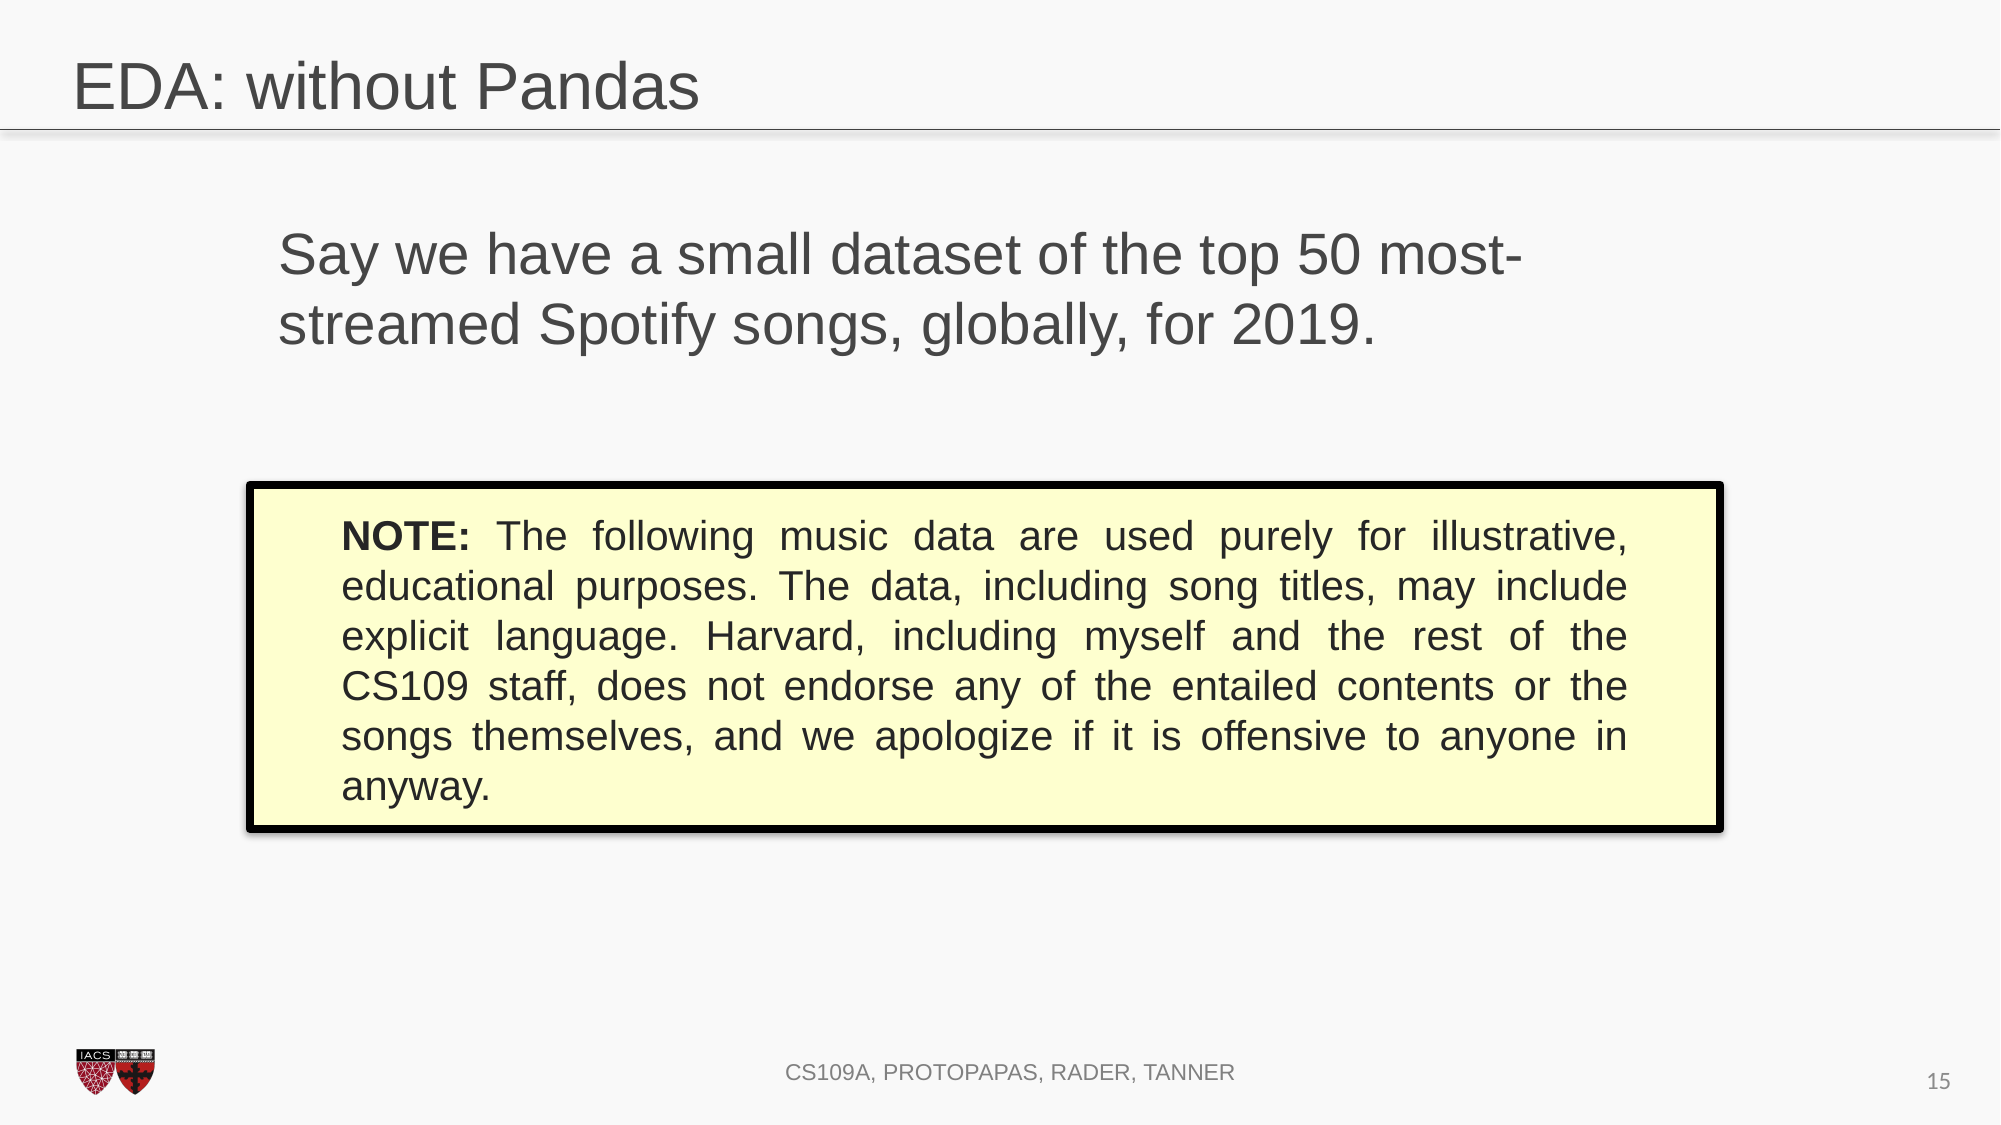

# EDA: without Pandas
Say we have a small dataset of the top 50 most-streamed Spotify songs, globally, for 2019.

NOTE: The following music data are used purely for illustrative, educational purposes. The data, including song titles, may include explicit language. Harvard, including myself and the rest of the CS109 staff, does not endorse any of the entailed contents or the songs themselves, and we apologize if it is offensive to anyone in anyway.
15